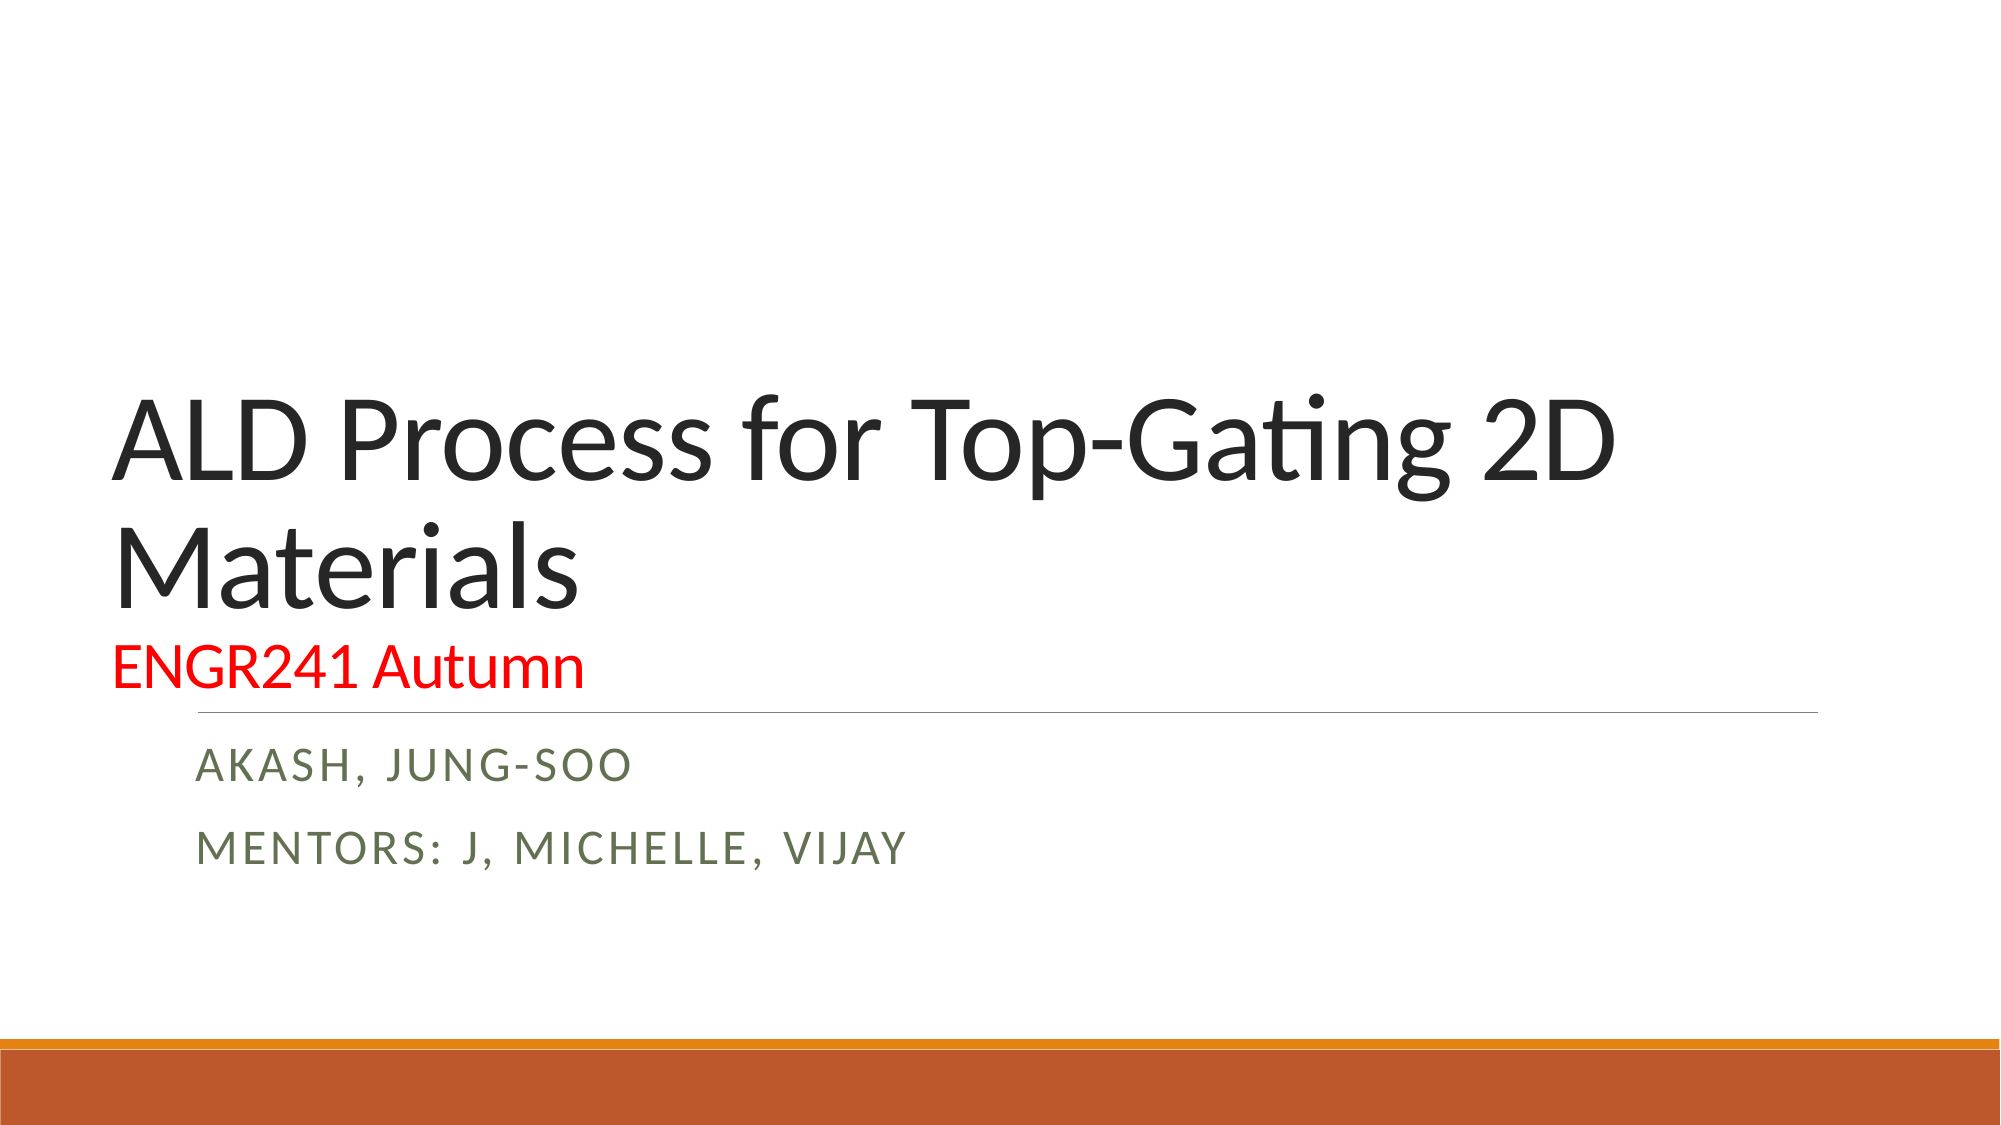

# ALD Process for Top-Gating 2D Materials ENGR241 Autumn
Akash, Jung-Soo
Mentors: J, Michelle, Vijay